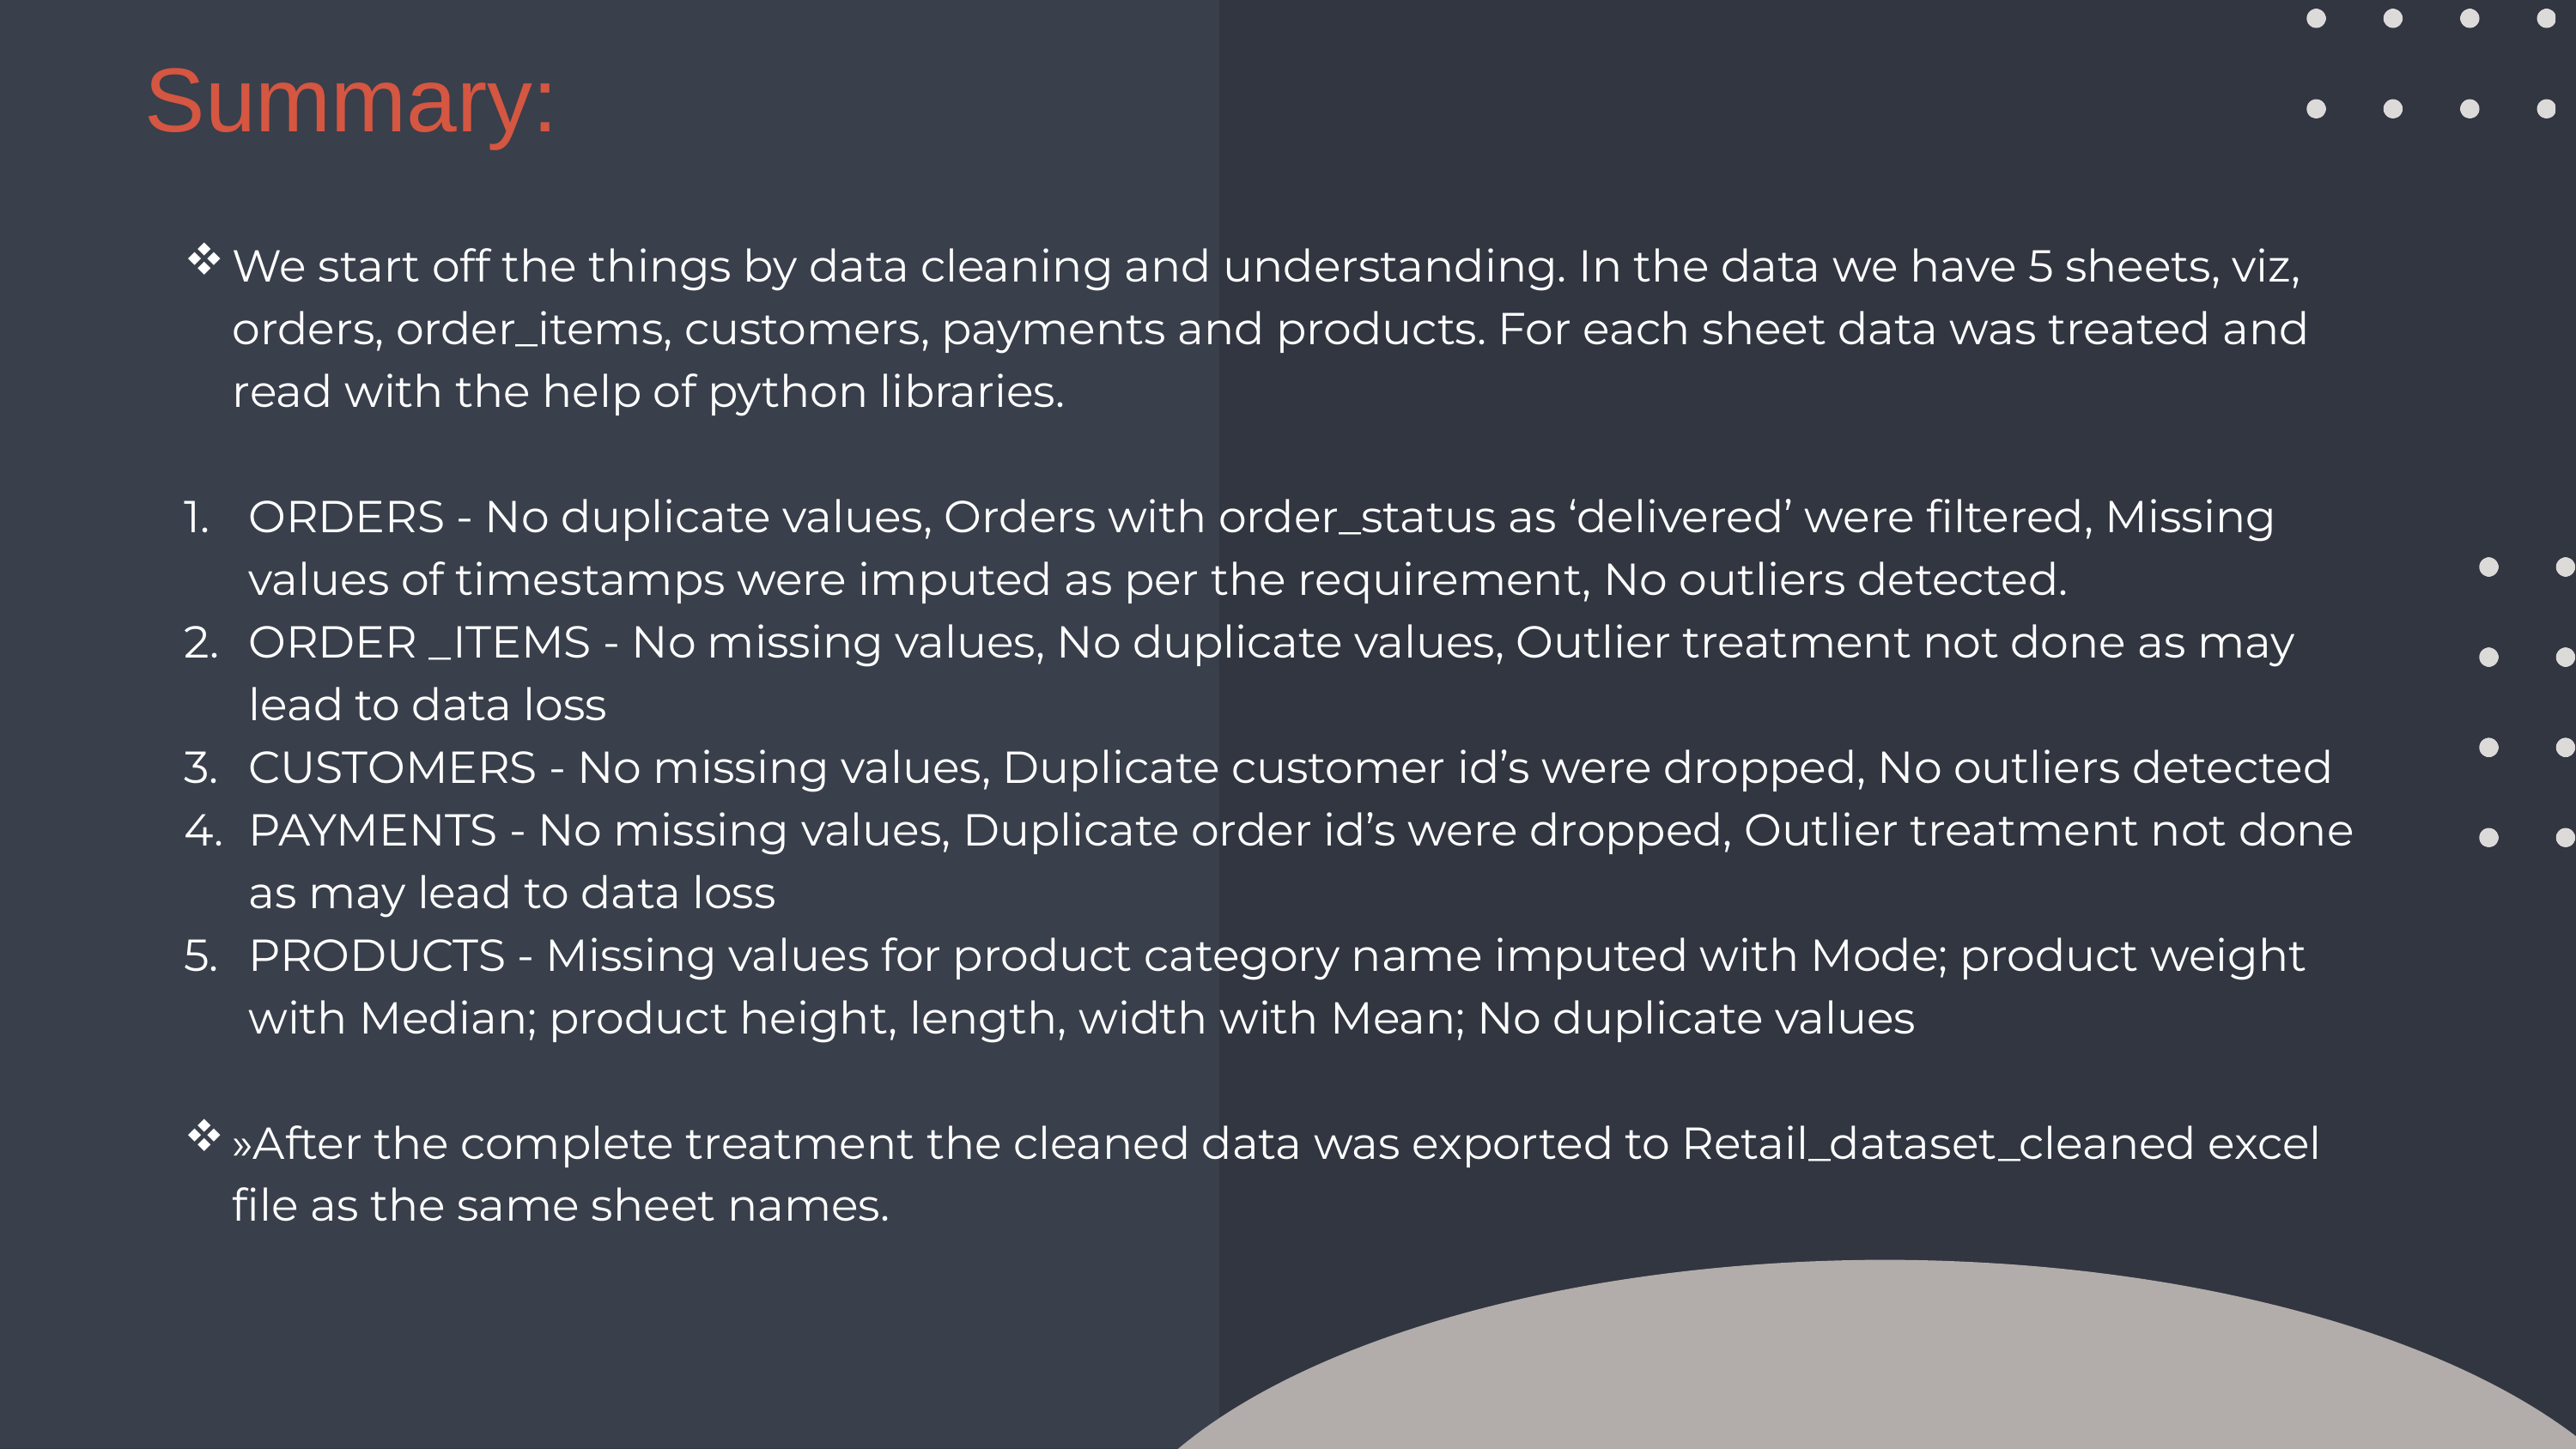

Summary:
We start off the things by data cleaning and understanding. In the data we have 5 sheets, viz, orders, order_items, customers, payments and products. For each sheet data was treated and read with the help of python libraries.

ORDERS - No duplicate values, Orders with order_status as ‘delivered’ were filtered, Missing values of timestamps were imputed as per the requirement, No outliers detected.
ORDER _ITEMS - No missing values, No duplicate values, Outlier treatment not done as may lead to data loss
CUSTOMERS - No missing values, Duplicate customer id’s were dropped, No outliers detected
PAYMENTS - No missing values, Duplicate order id’s were dropped, Outlier treatment not done as may lead to data loss
PRODUCTS - Missing values for product category name imputed with Mode; product weight with Median; product height, length, width with Mean; No duplicate values

»After the complete treatment the cleaned data was exported to Retail_dataset_cleaned excel file as the same sheet names.